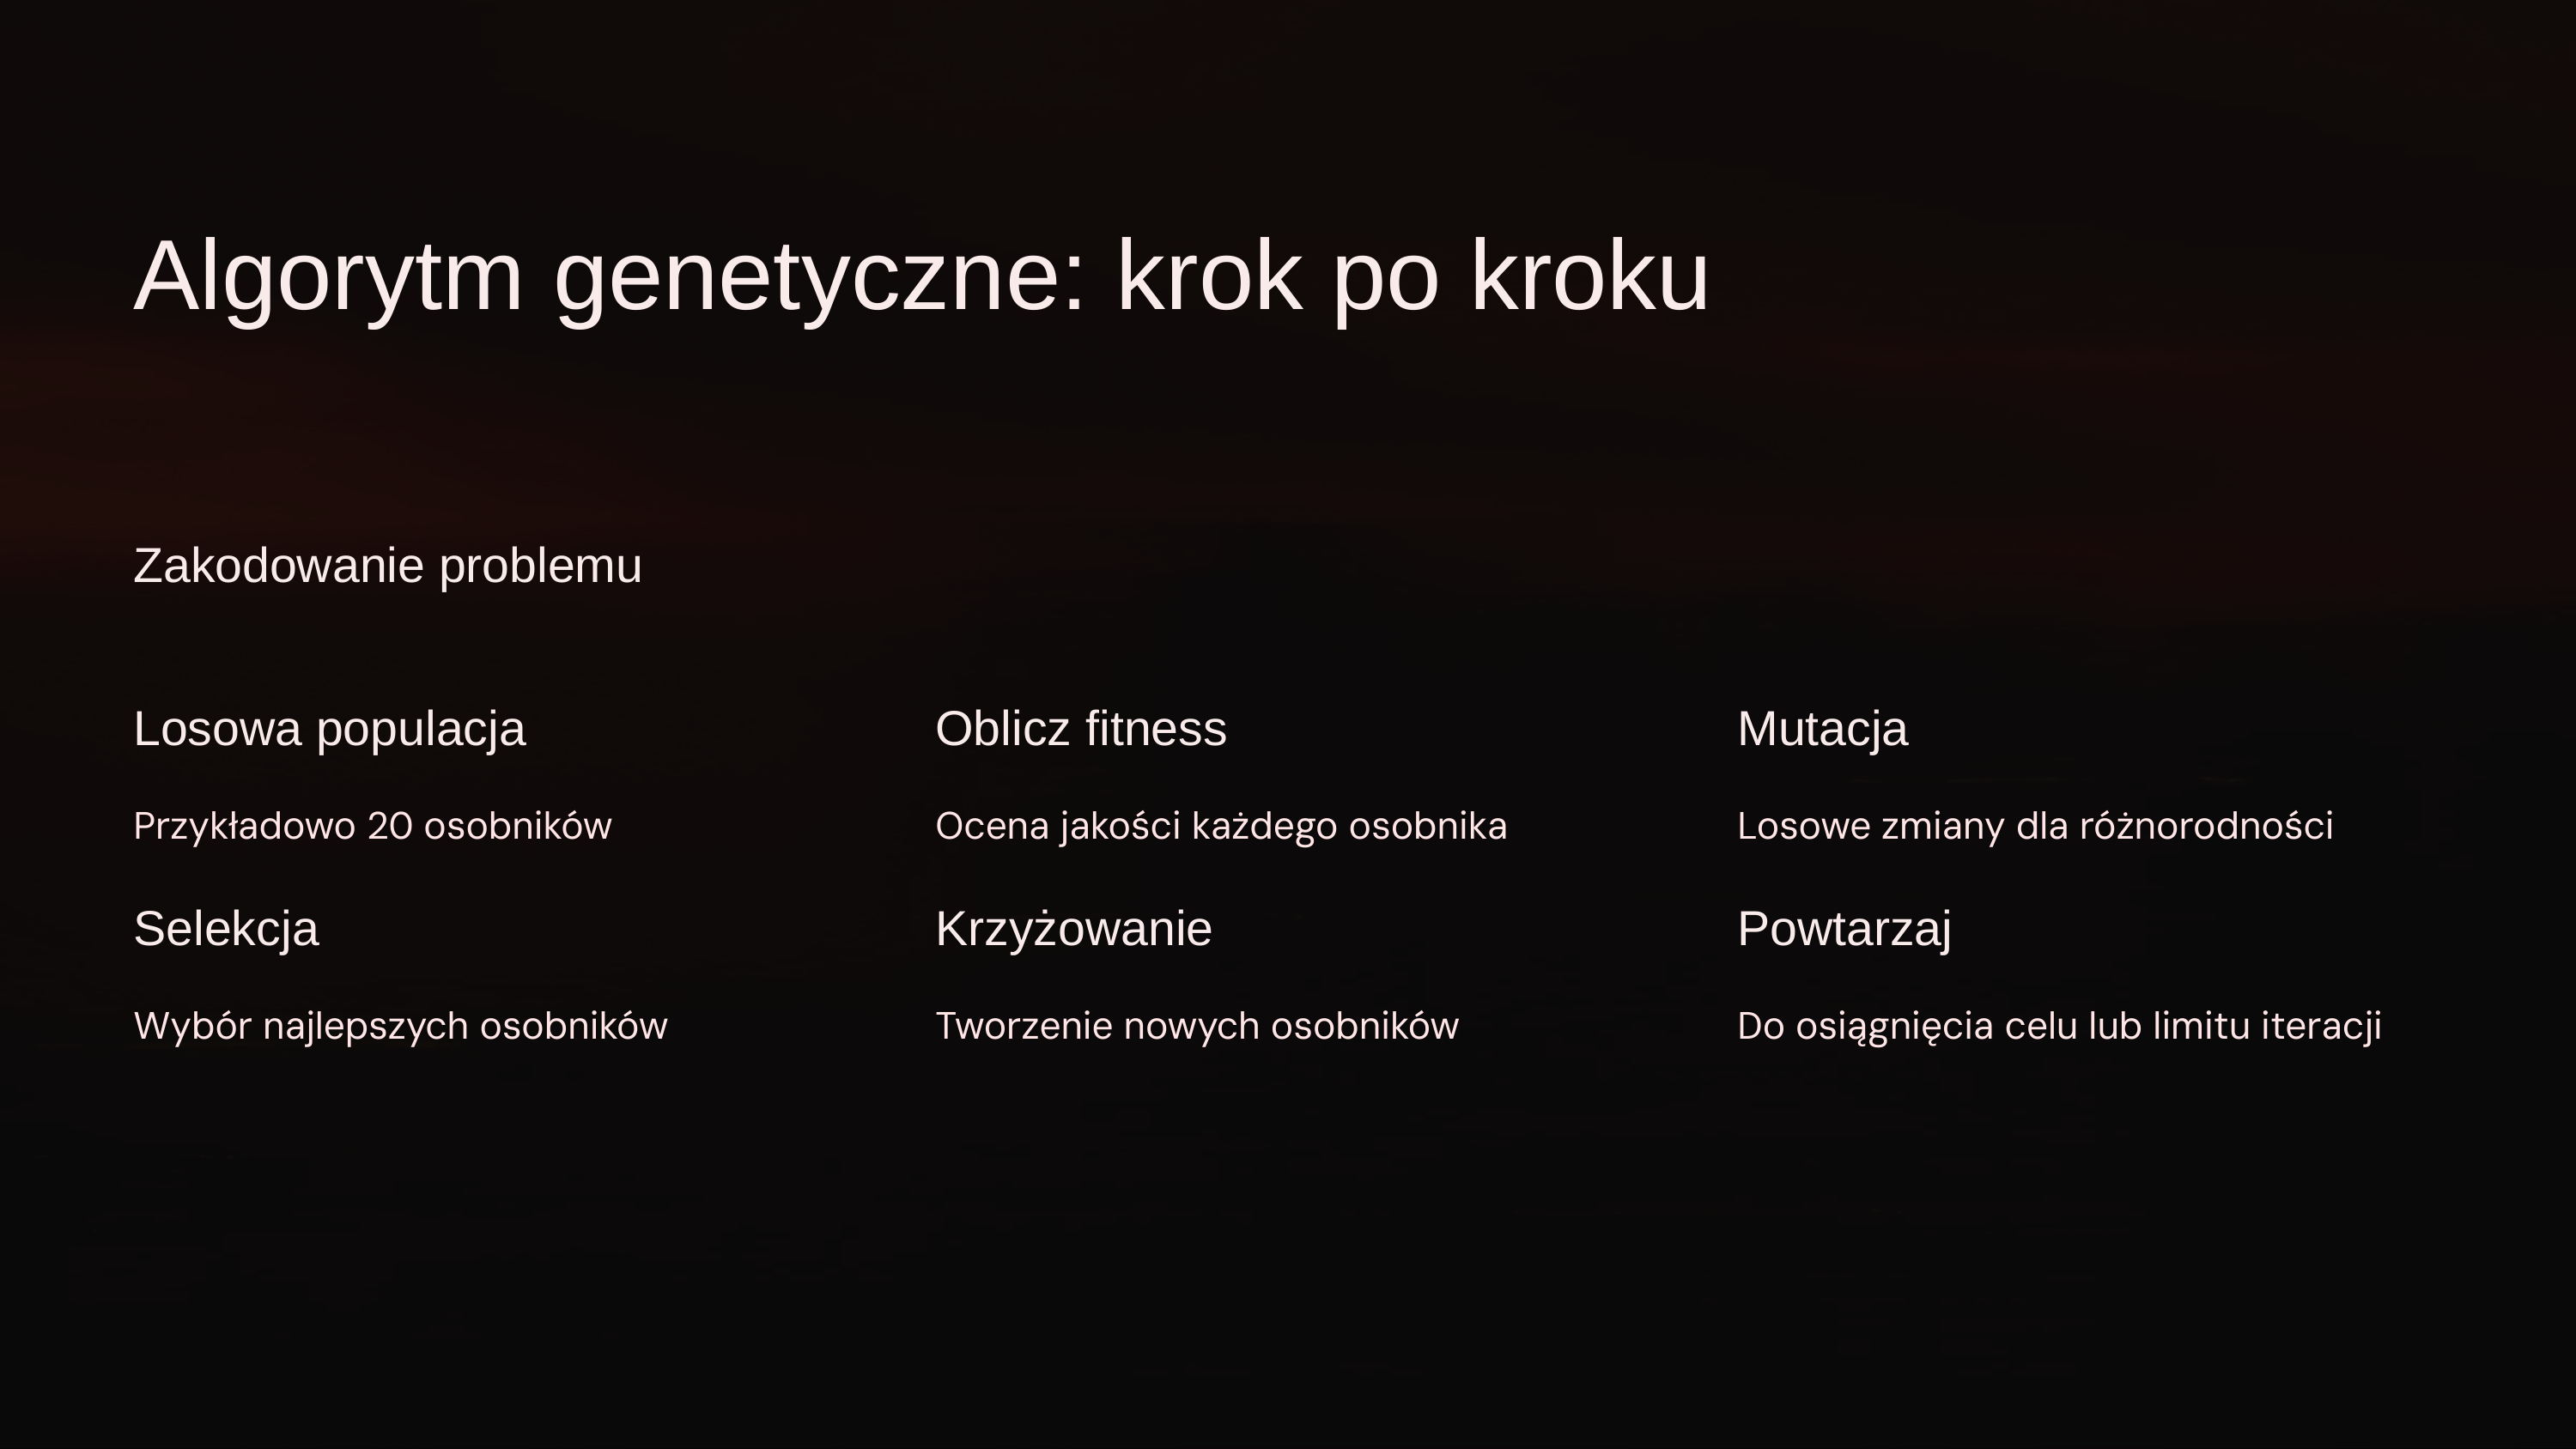

Algorytm genetyczne: krok po kroku
Zakodowanie problemu
Losowa populacja
Oblicz fitness
Mutacja
Przykładowo 20 osobników
Ocena jakości każdego osobnika
Losowe zmiany dla różnorodności
Selekcja
Krzyżowanie
Powtarzaj
Wybór najlepszych osobników
Tworzenie nowych osobników
Do osiągnięcia celu lub limitu iteracji